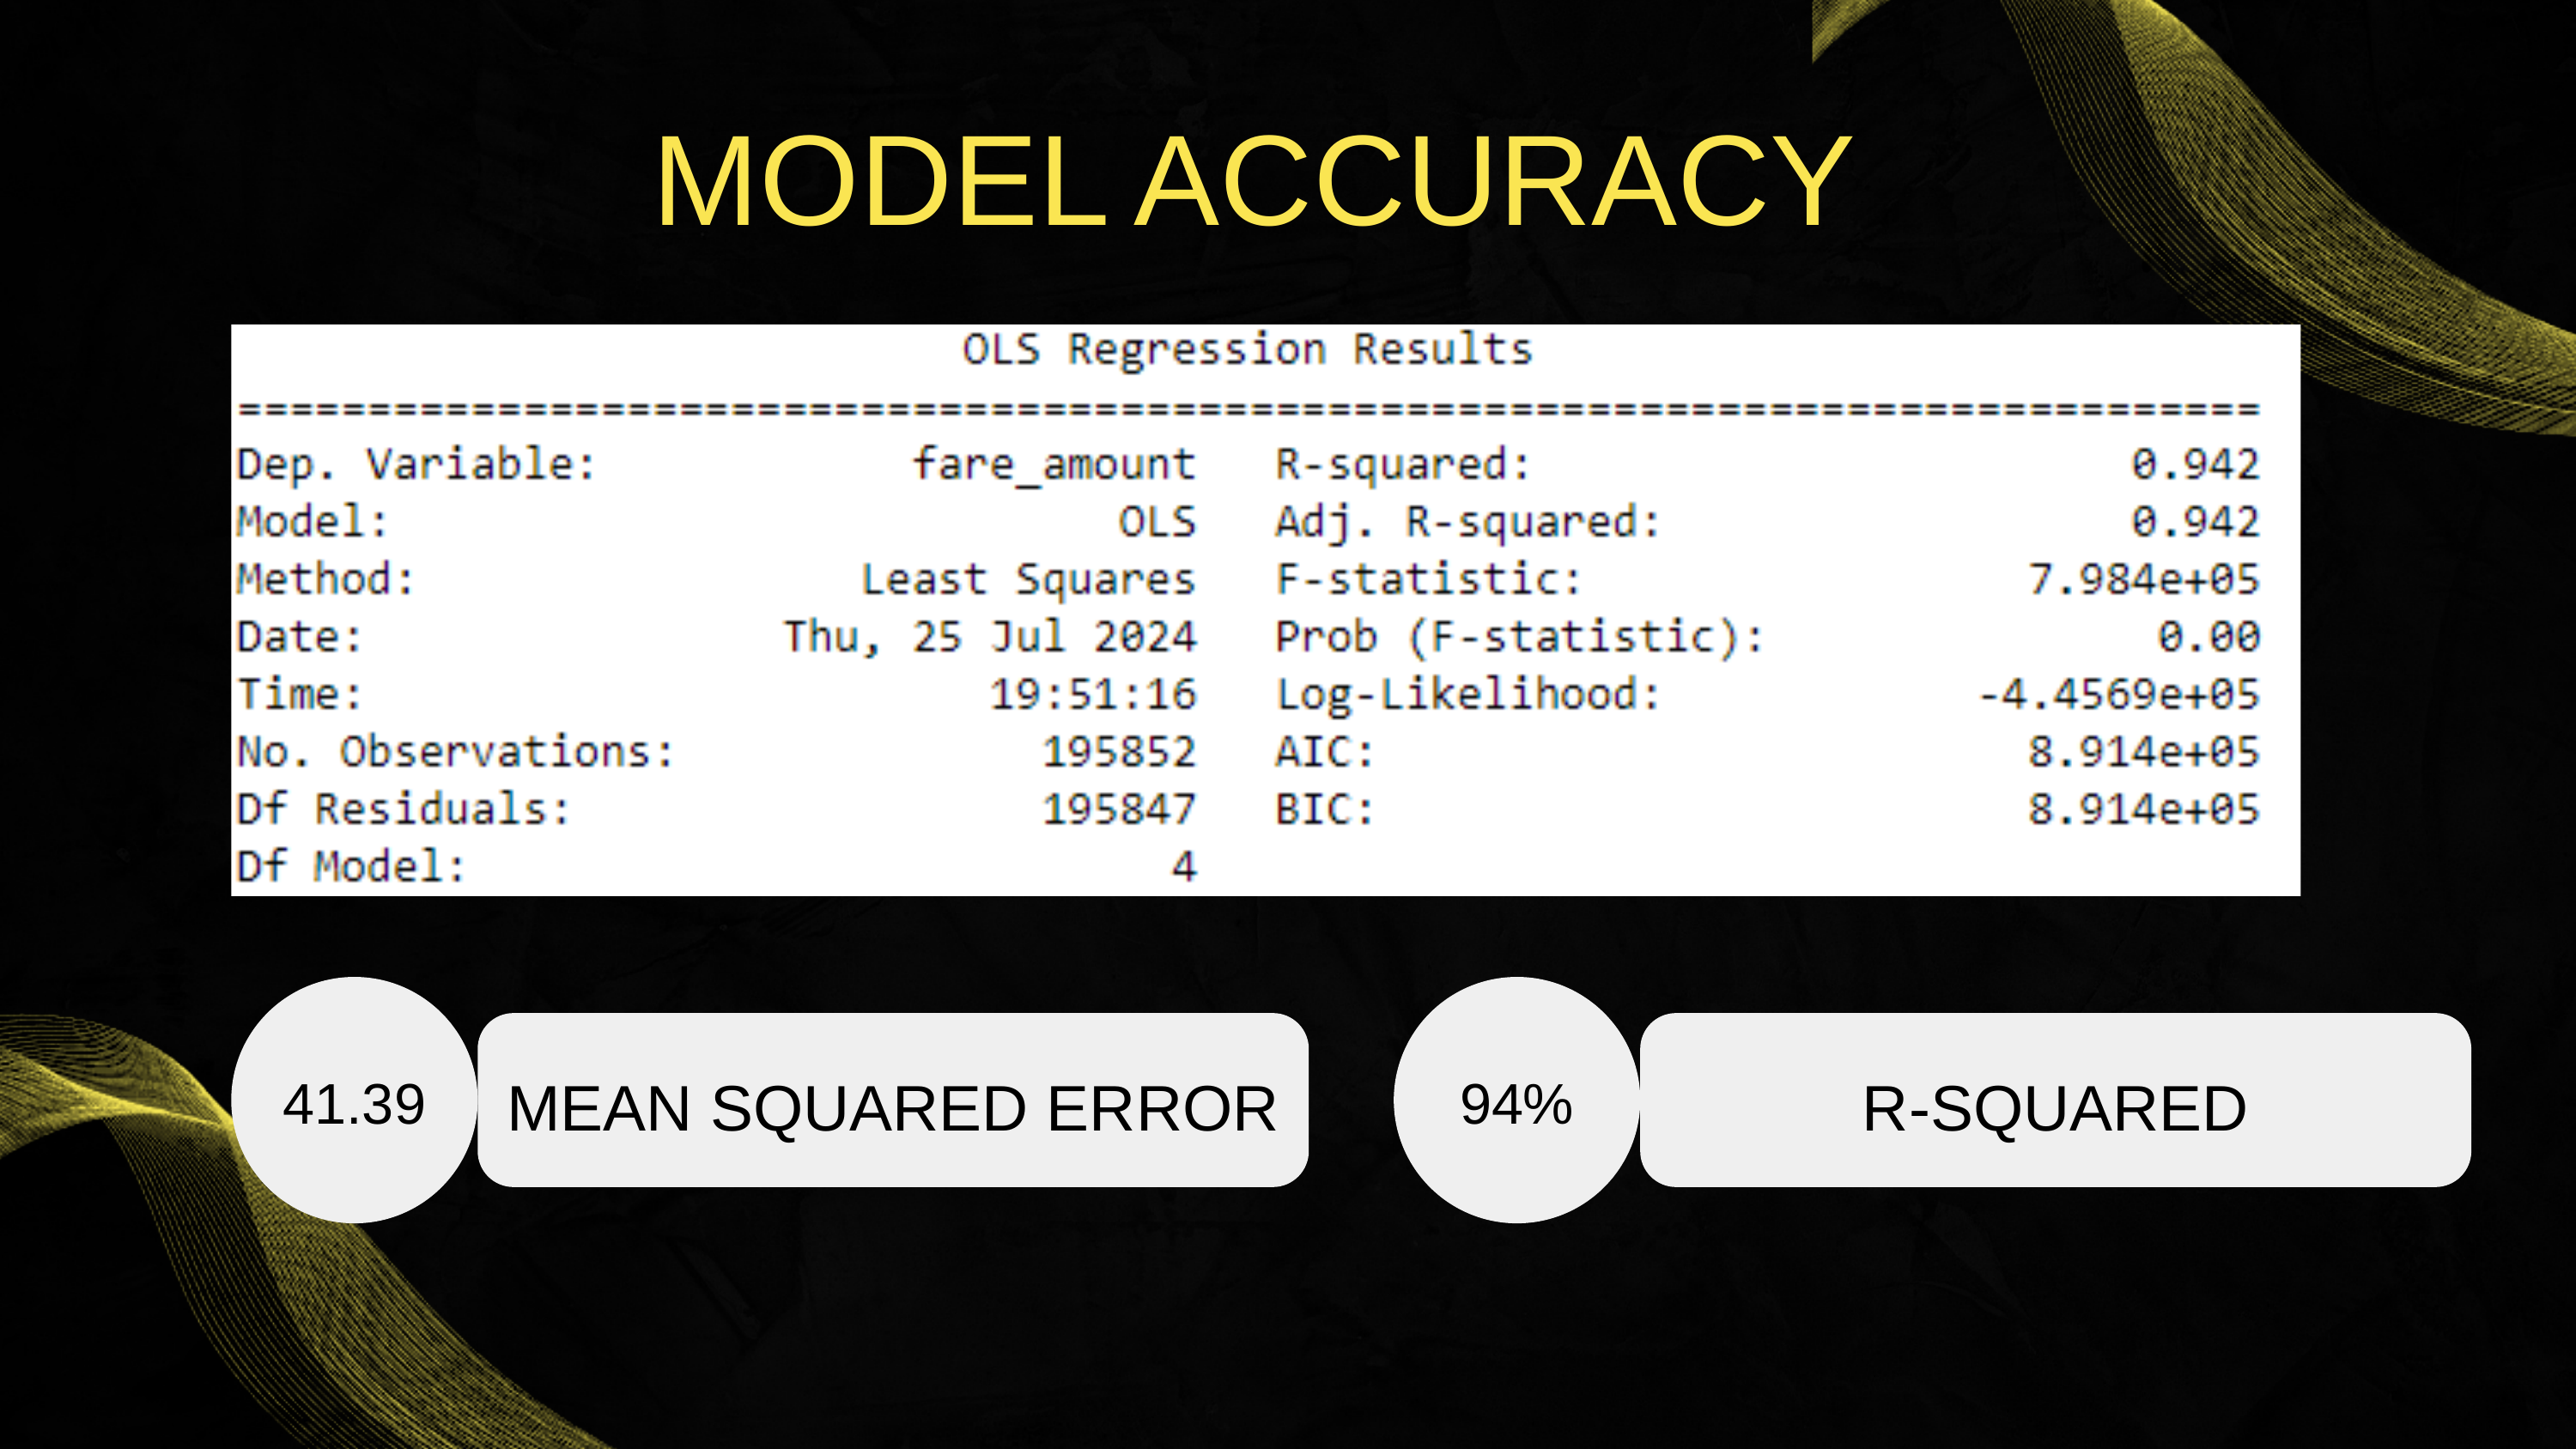

MODEL ACCURACY

41.39

94%

MEAN SQUARED ERROR

R-SQUARED